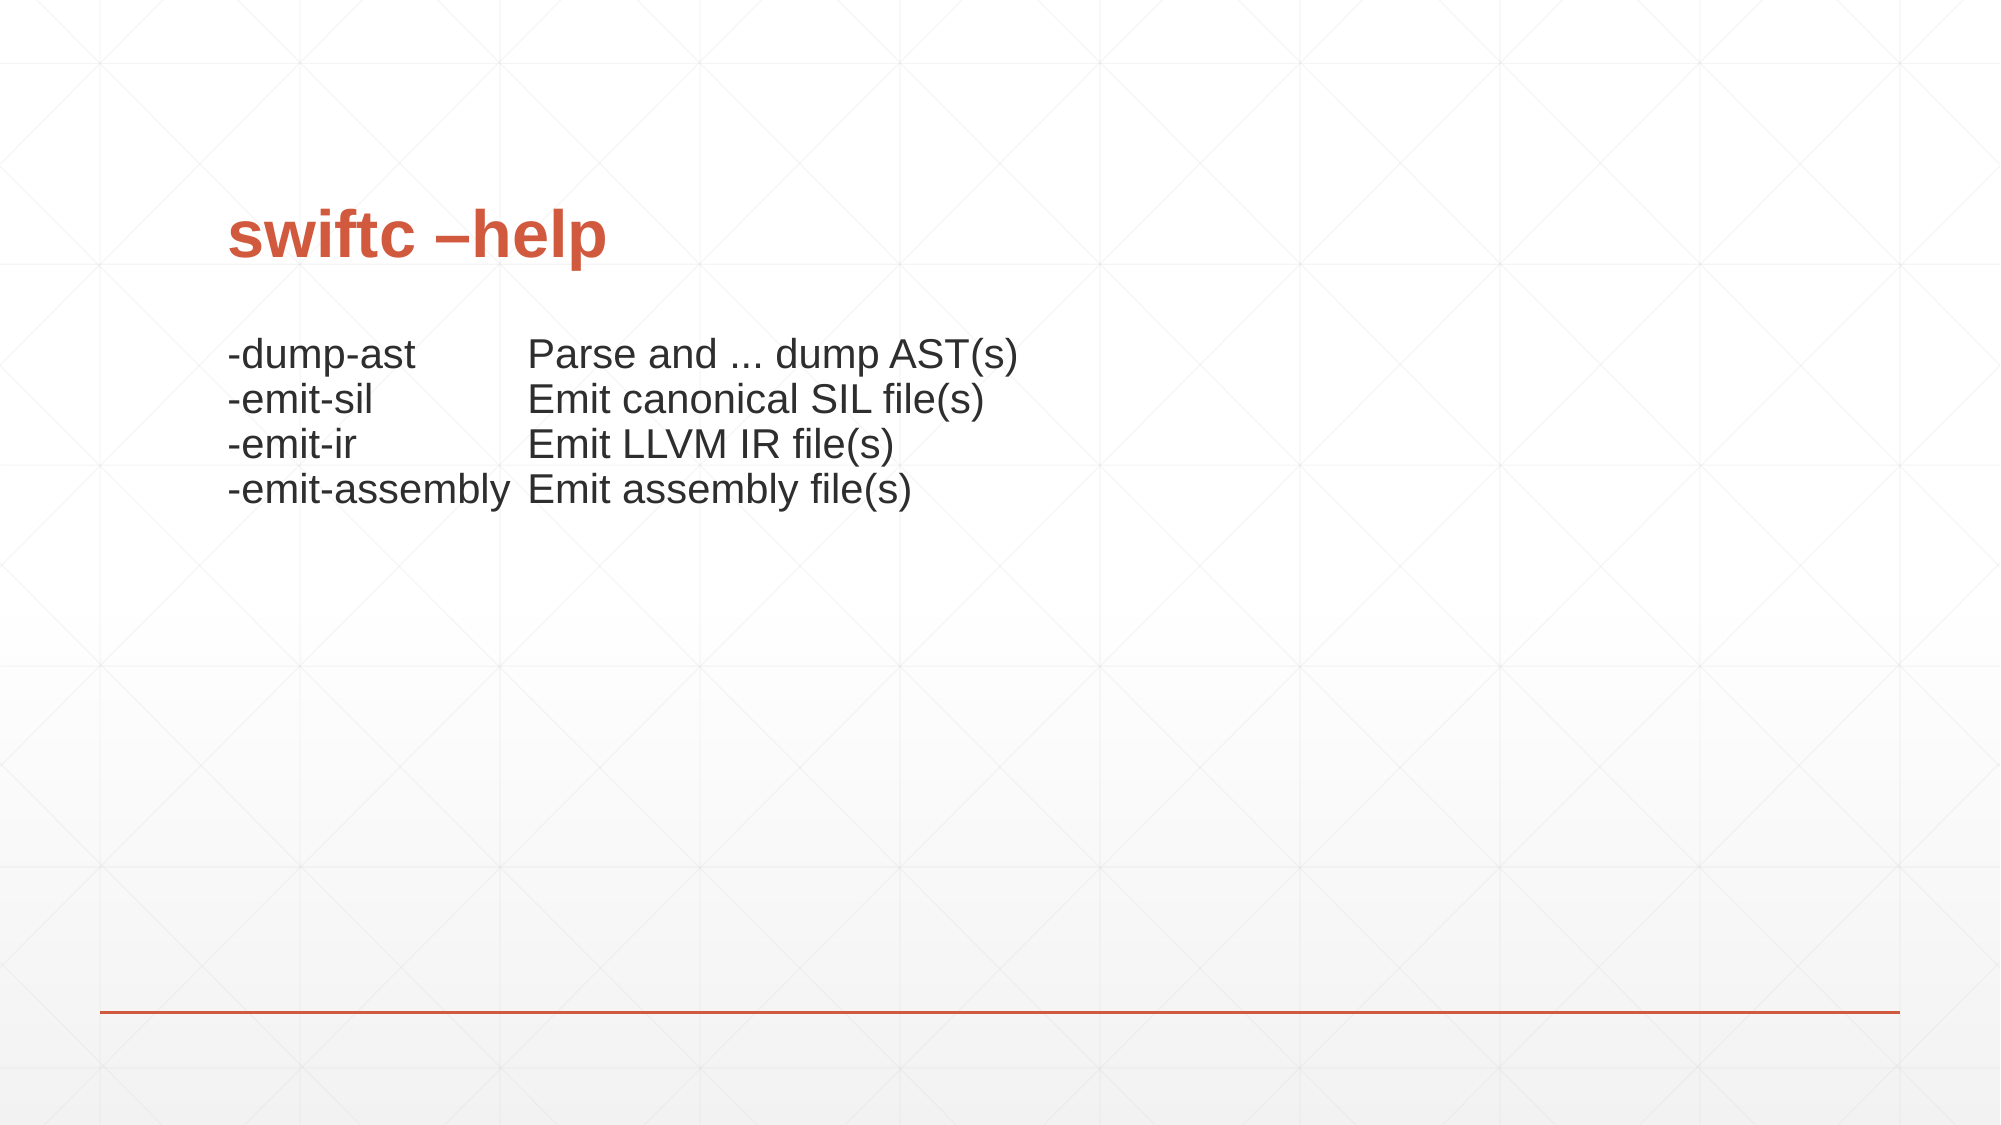

# swiftc –help
-dump-ast      	Parse and ... dump AST(s)
-emit-sil      	Emit canonical SIL file(s)
-emit-ir       	Emit LLVM IR file(s)
-emit-assembly	Emit assembly file(s)